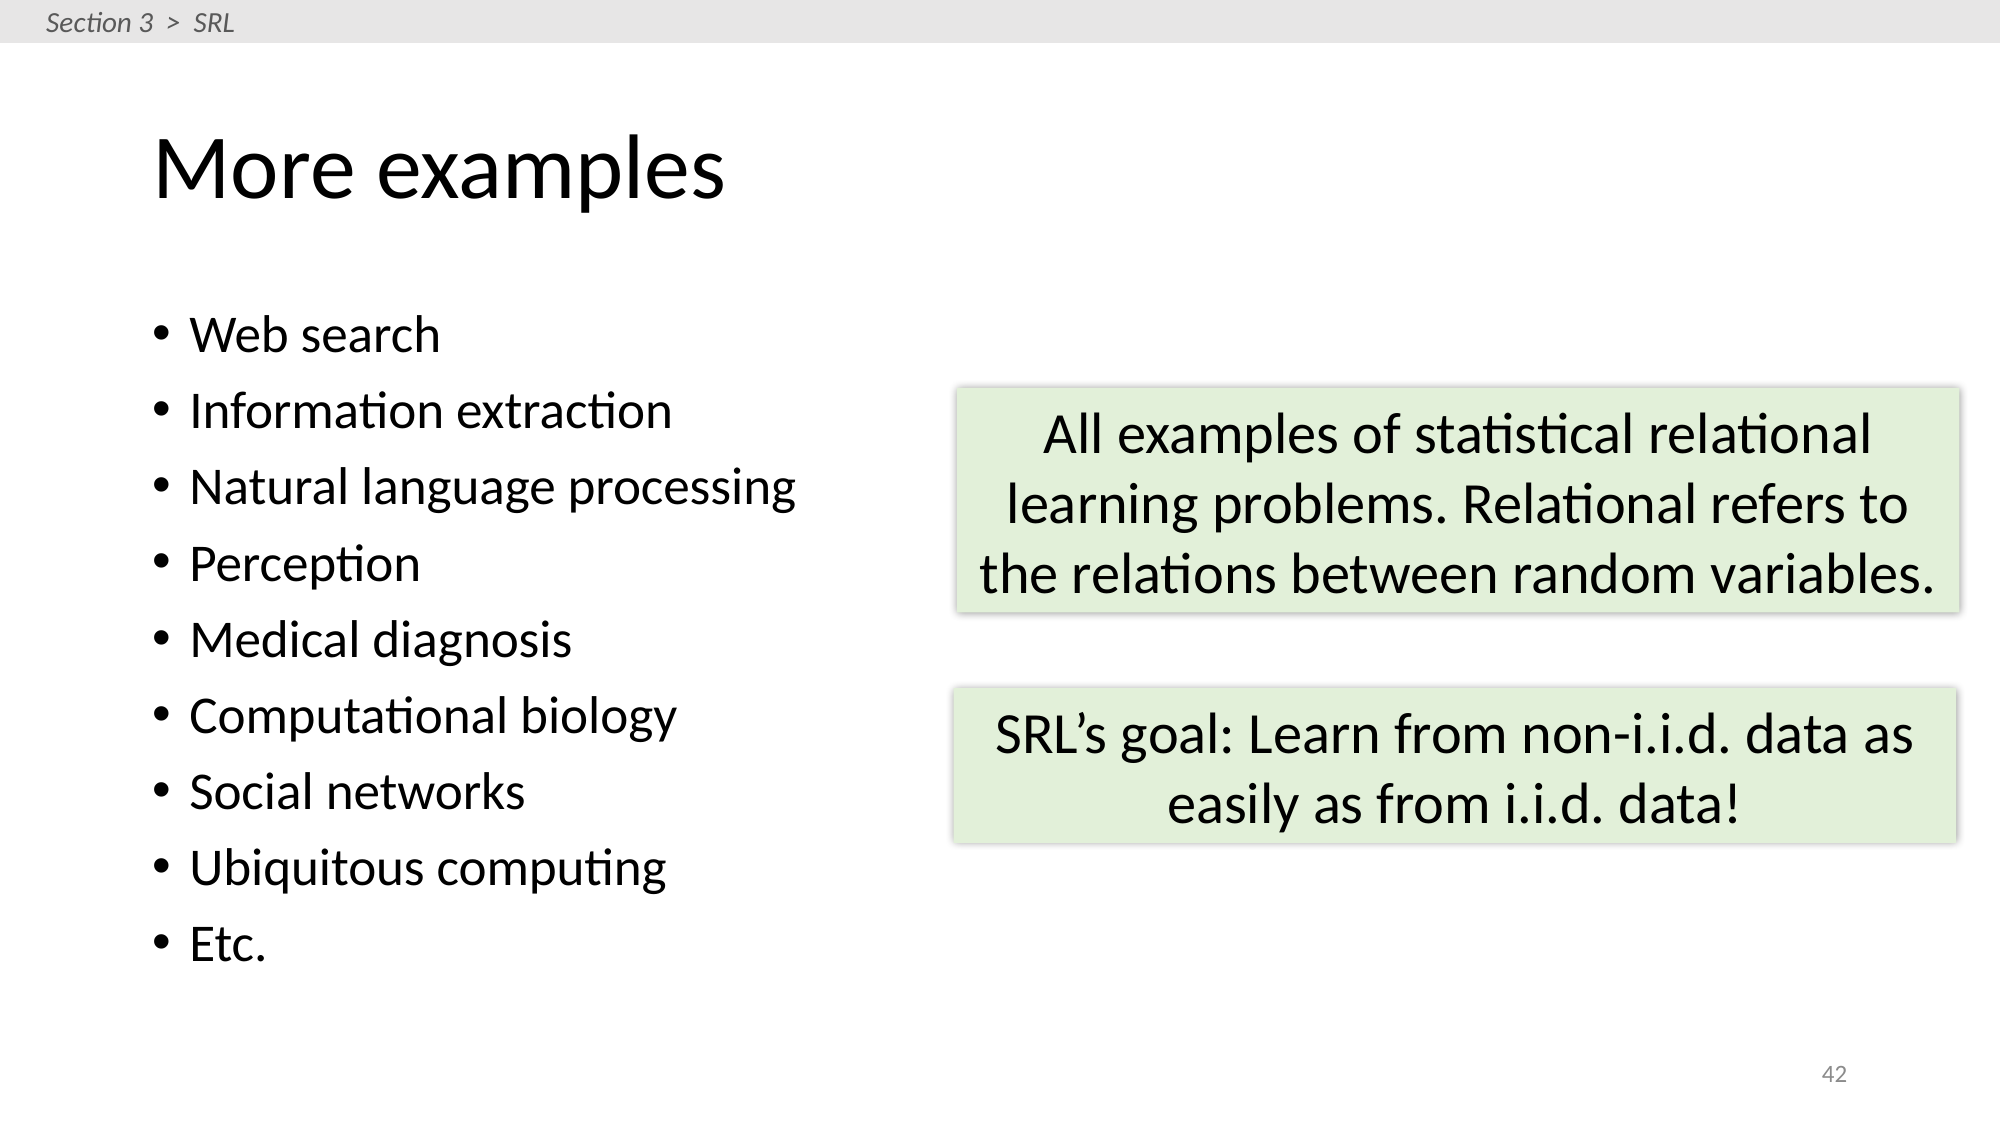

Section 3  >  SRL
# More examples
Web search
Information extraction
Natural language processing
Perception
Medical diagnosis
Computational biology
Social networks
Ubiquitous computing
Etc.
All examples of statistical relational learning problems. Relational refers to the relations between random variables.
SRL’s goal: Learn from non-i.i.d. data as easily as from i.i.d. data!
42